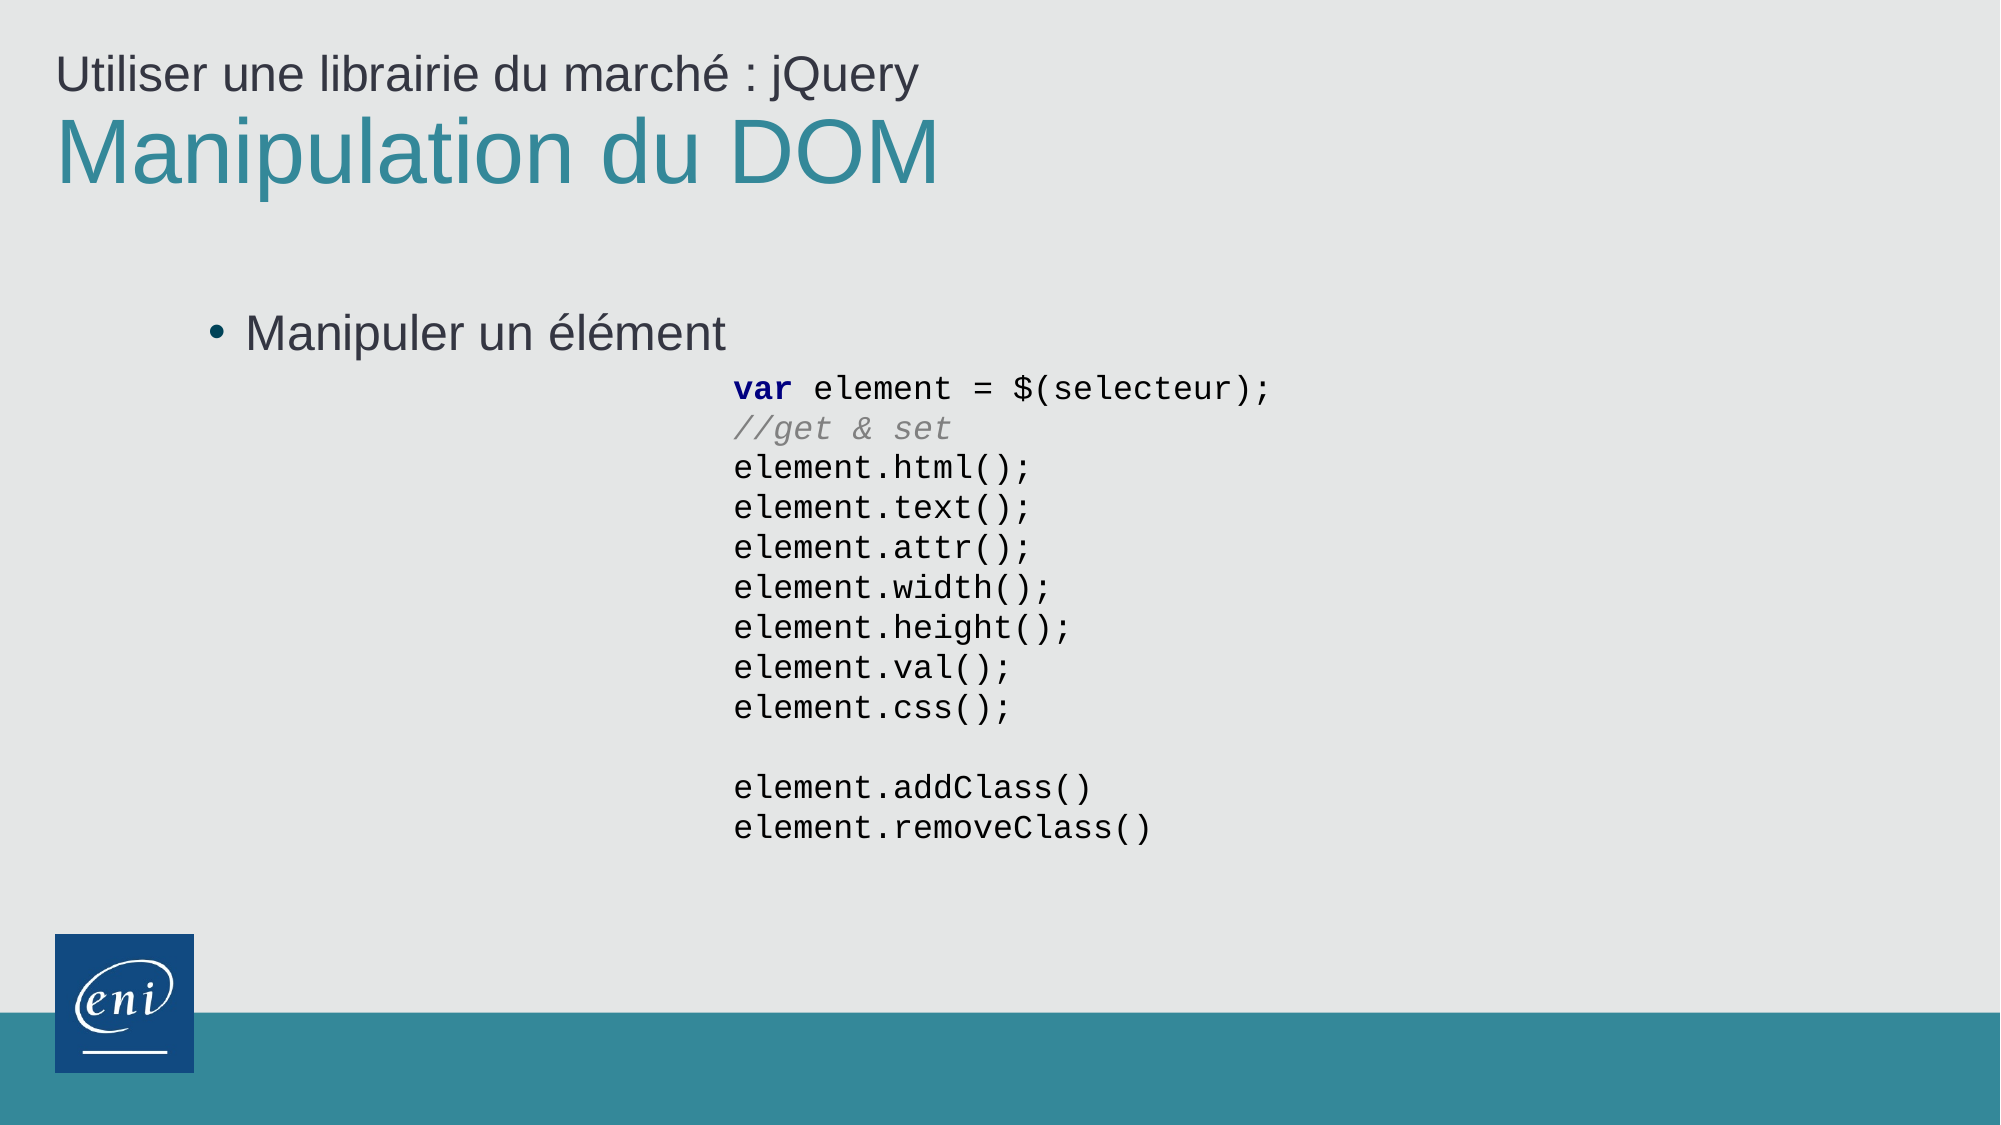

Utiliser une librairie du marché : jQuery
# Manipulation du DOM
Manipuler un élément

var element = $(selecteur);
//get & set
element.html();
element.text();
element.attr();
element.width();
element.height();
element.val();
element.css();

element.addClass()
element.removeClass()